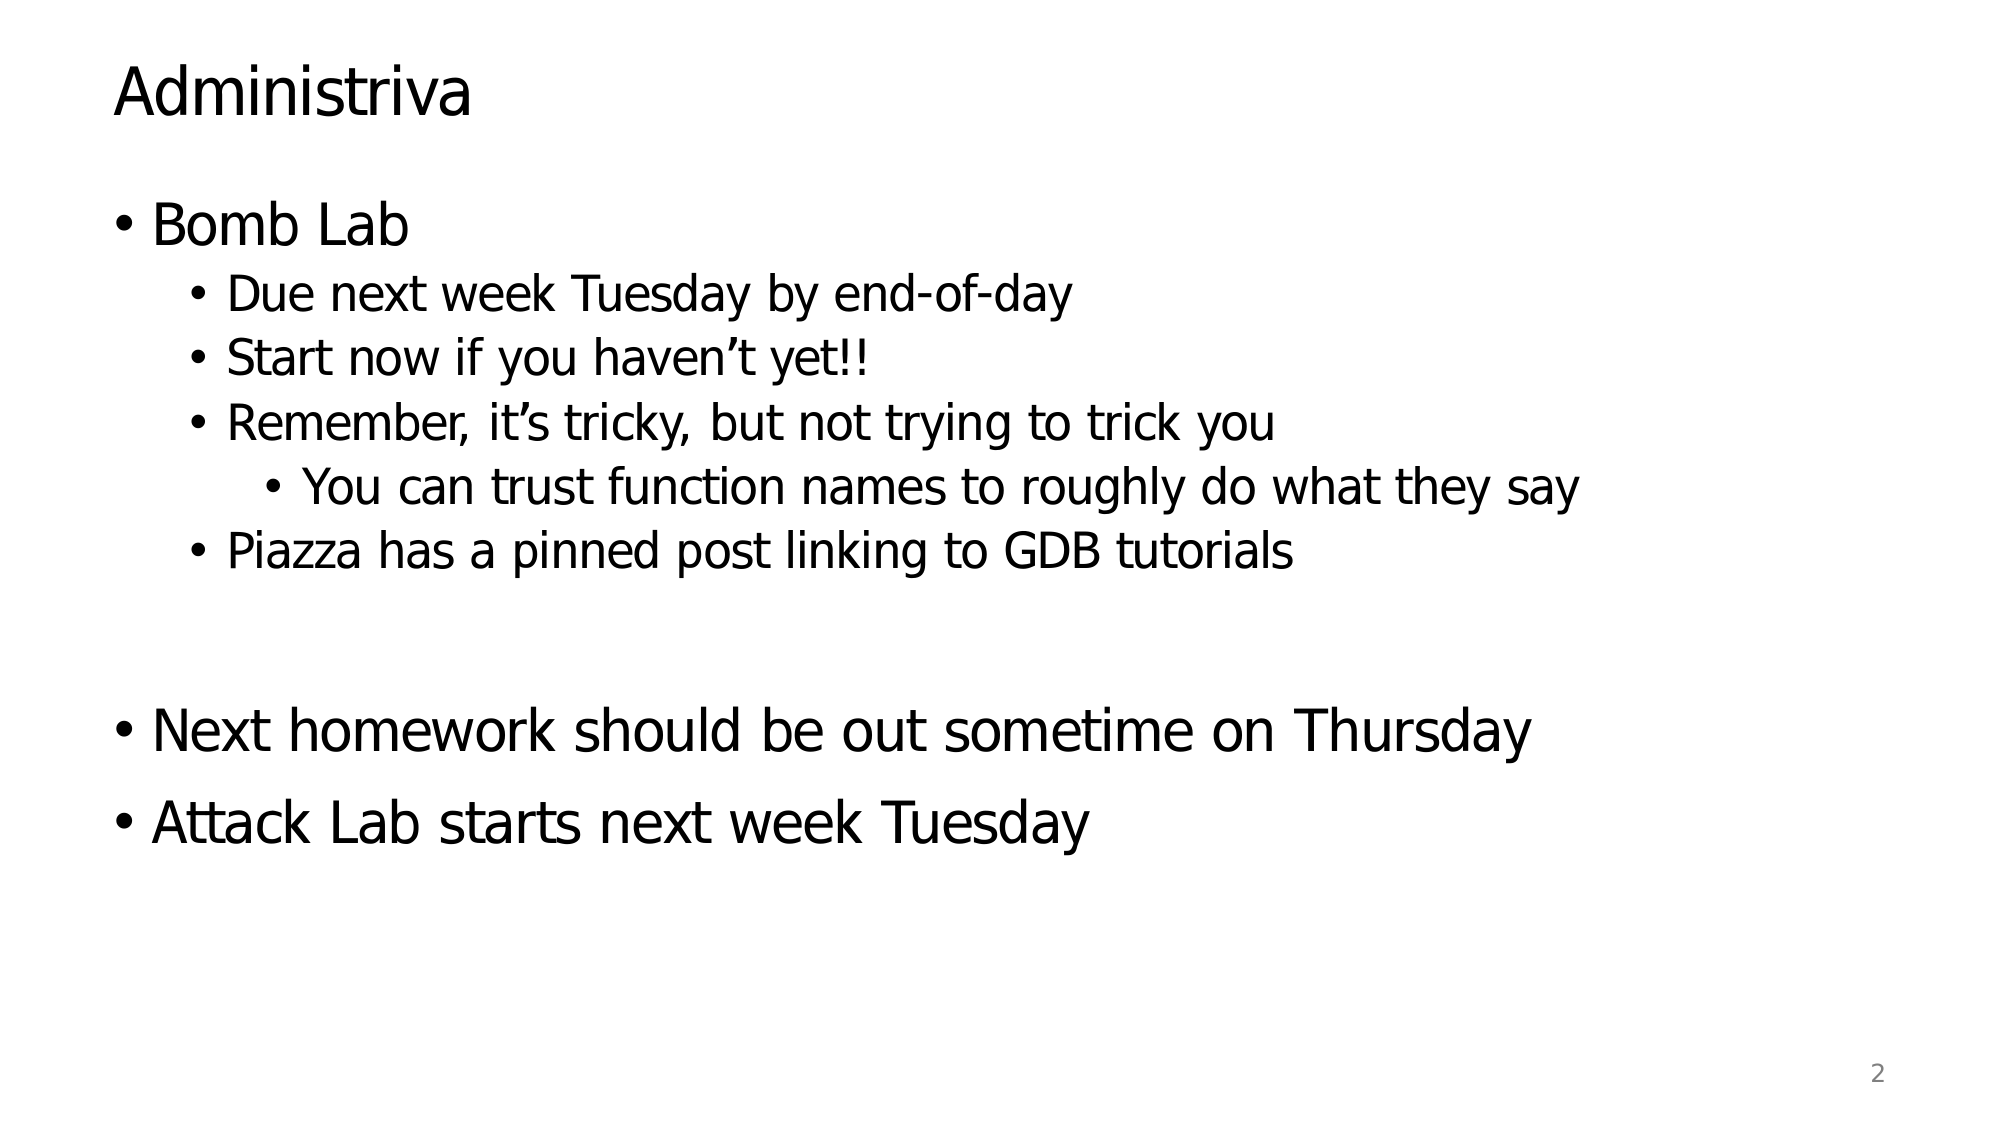

# Administriva
Bomb Lab
Due next week Tuesday by end-of-day
Start now if you haven’t yet!!
Remember, it’s tricky, but not trying to trick you
You can trust function names to roughly do what they say
Piazza has a pinned post linking to GDB tutorials

Next homework should be out sometime on Thursday
Attack Lab starts next week Tuesday
2